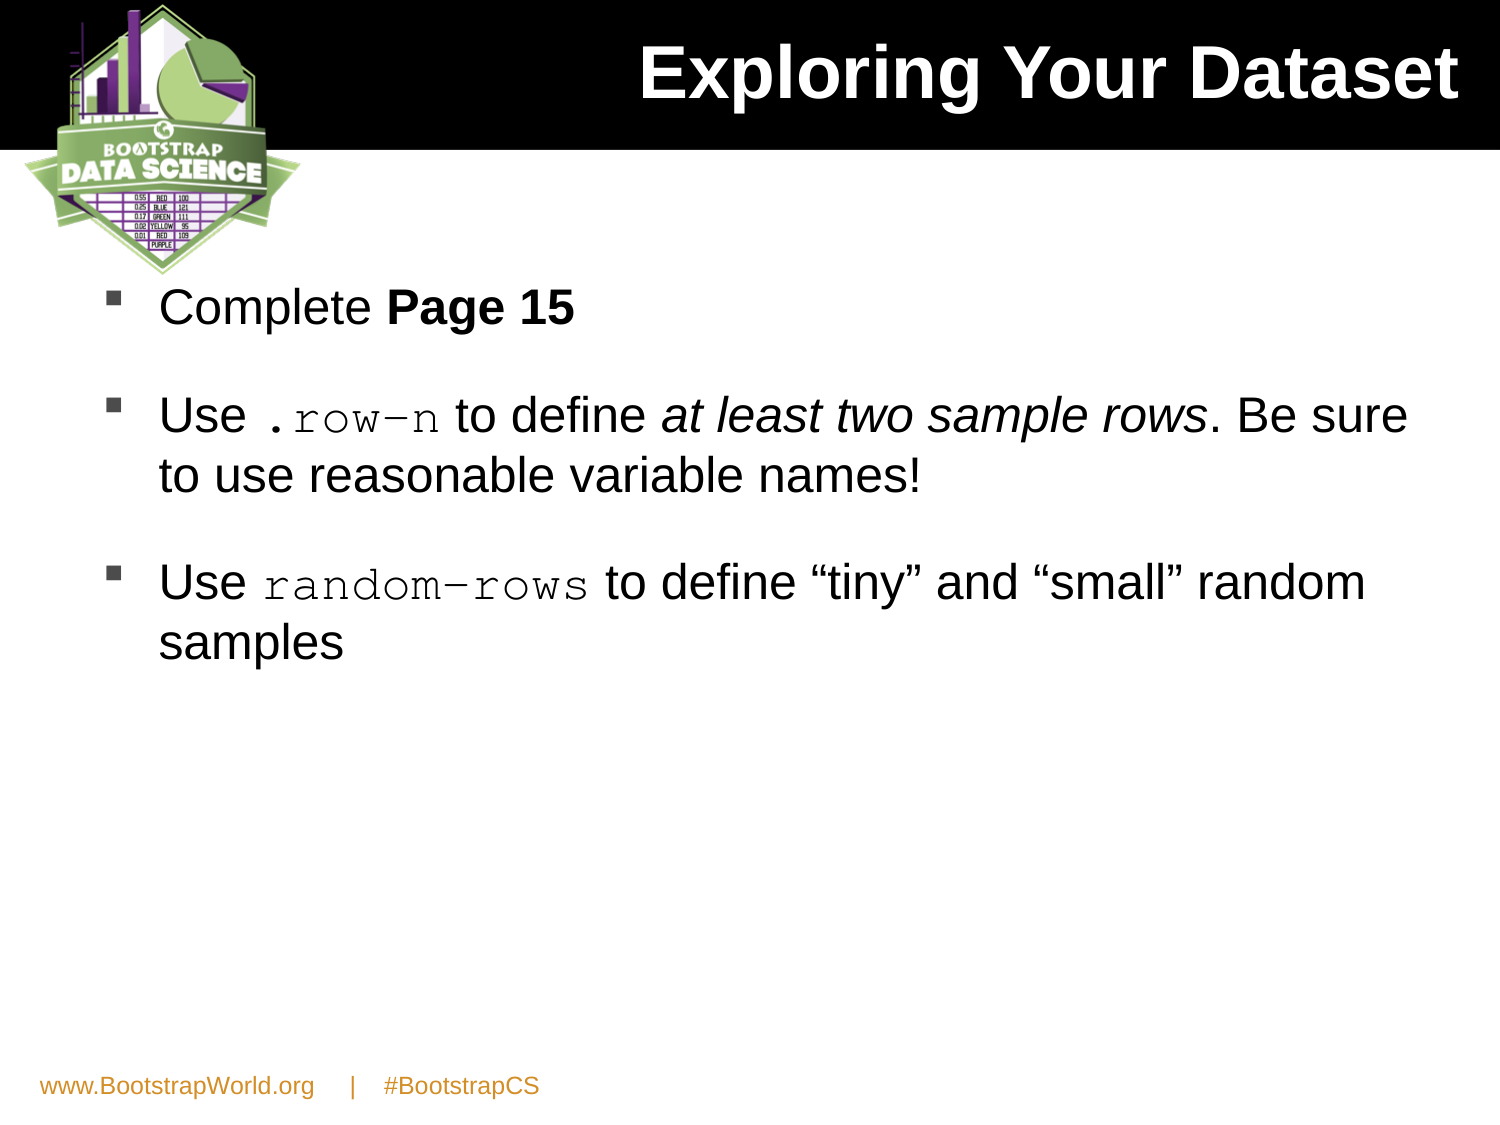

# Exploring Your Dataset
Complete Page 15
Use .row-n to define at least two sample rows. Be sure to use reasonable variable names!
Use random-rows to define “tiny” and “small” random samples
www.BootstrapWorld.org     |    #BootstrapCS